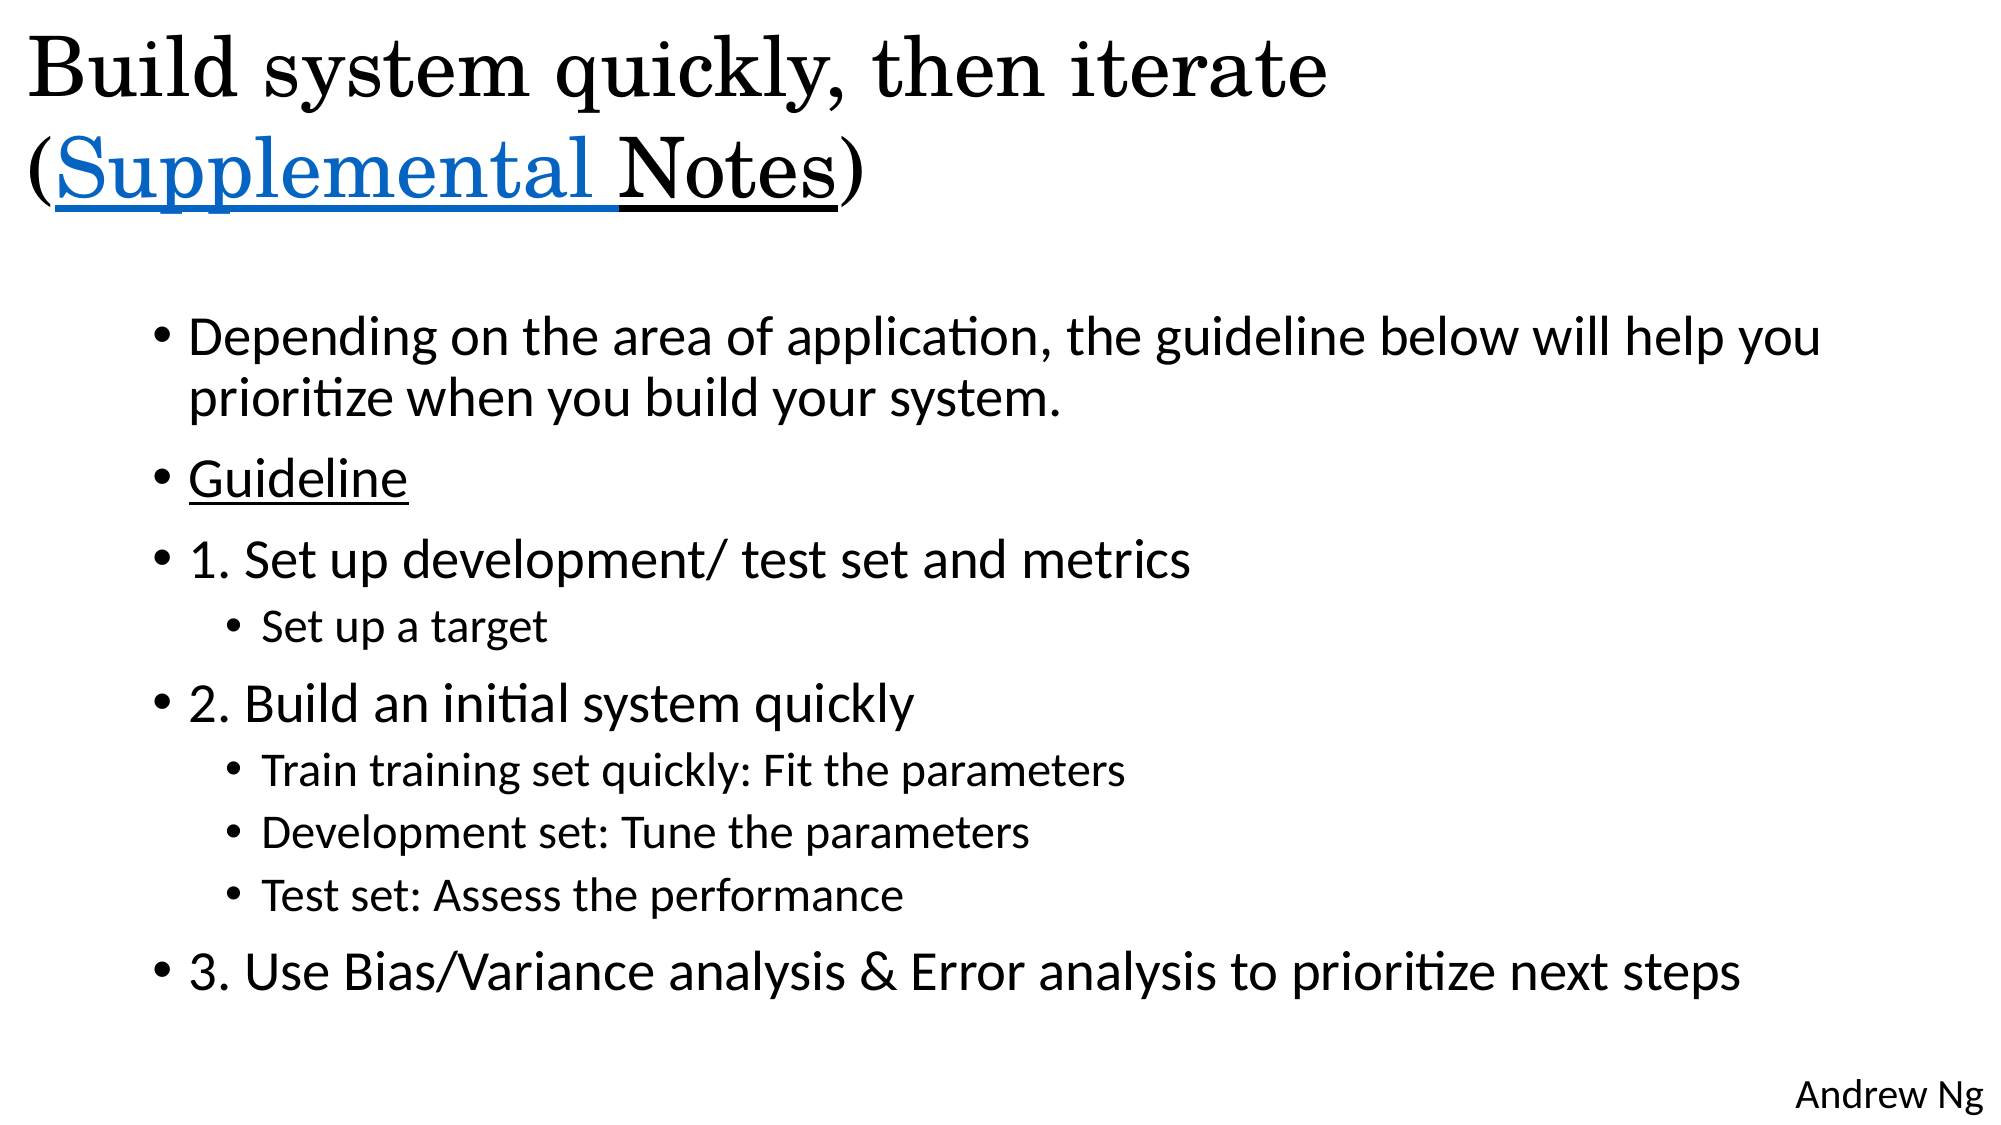

# Build system quickly, then iterate (Supplemental Notes)
Depending on the area of application, the guideline below will help you prioritize when you build your system.
Guideline
1. Set up development/ test set and metrics
Set up a target
2. Build an initial system quickly
Train training set quickly: Fit the parameters
Development set: Tune the parameters
Test set: Assess the performance
3. Use Bias/Variance analysis & Error analysis to prioritize next steps